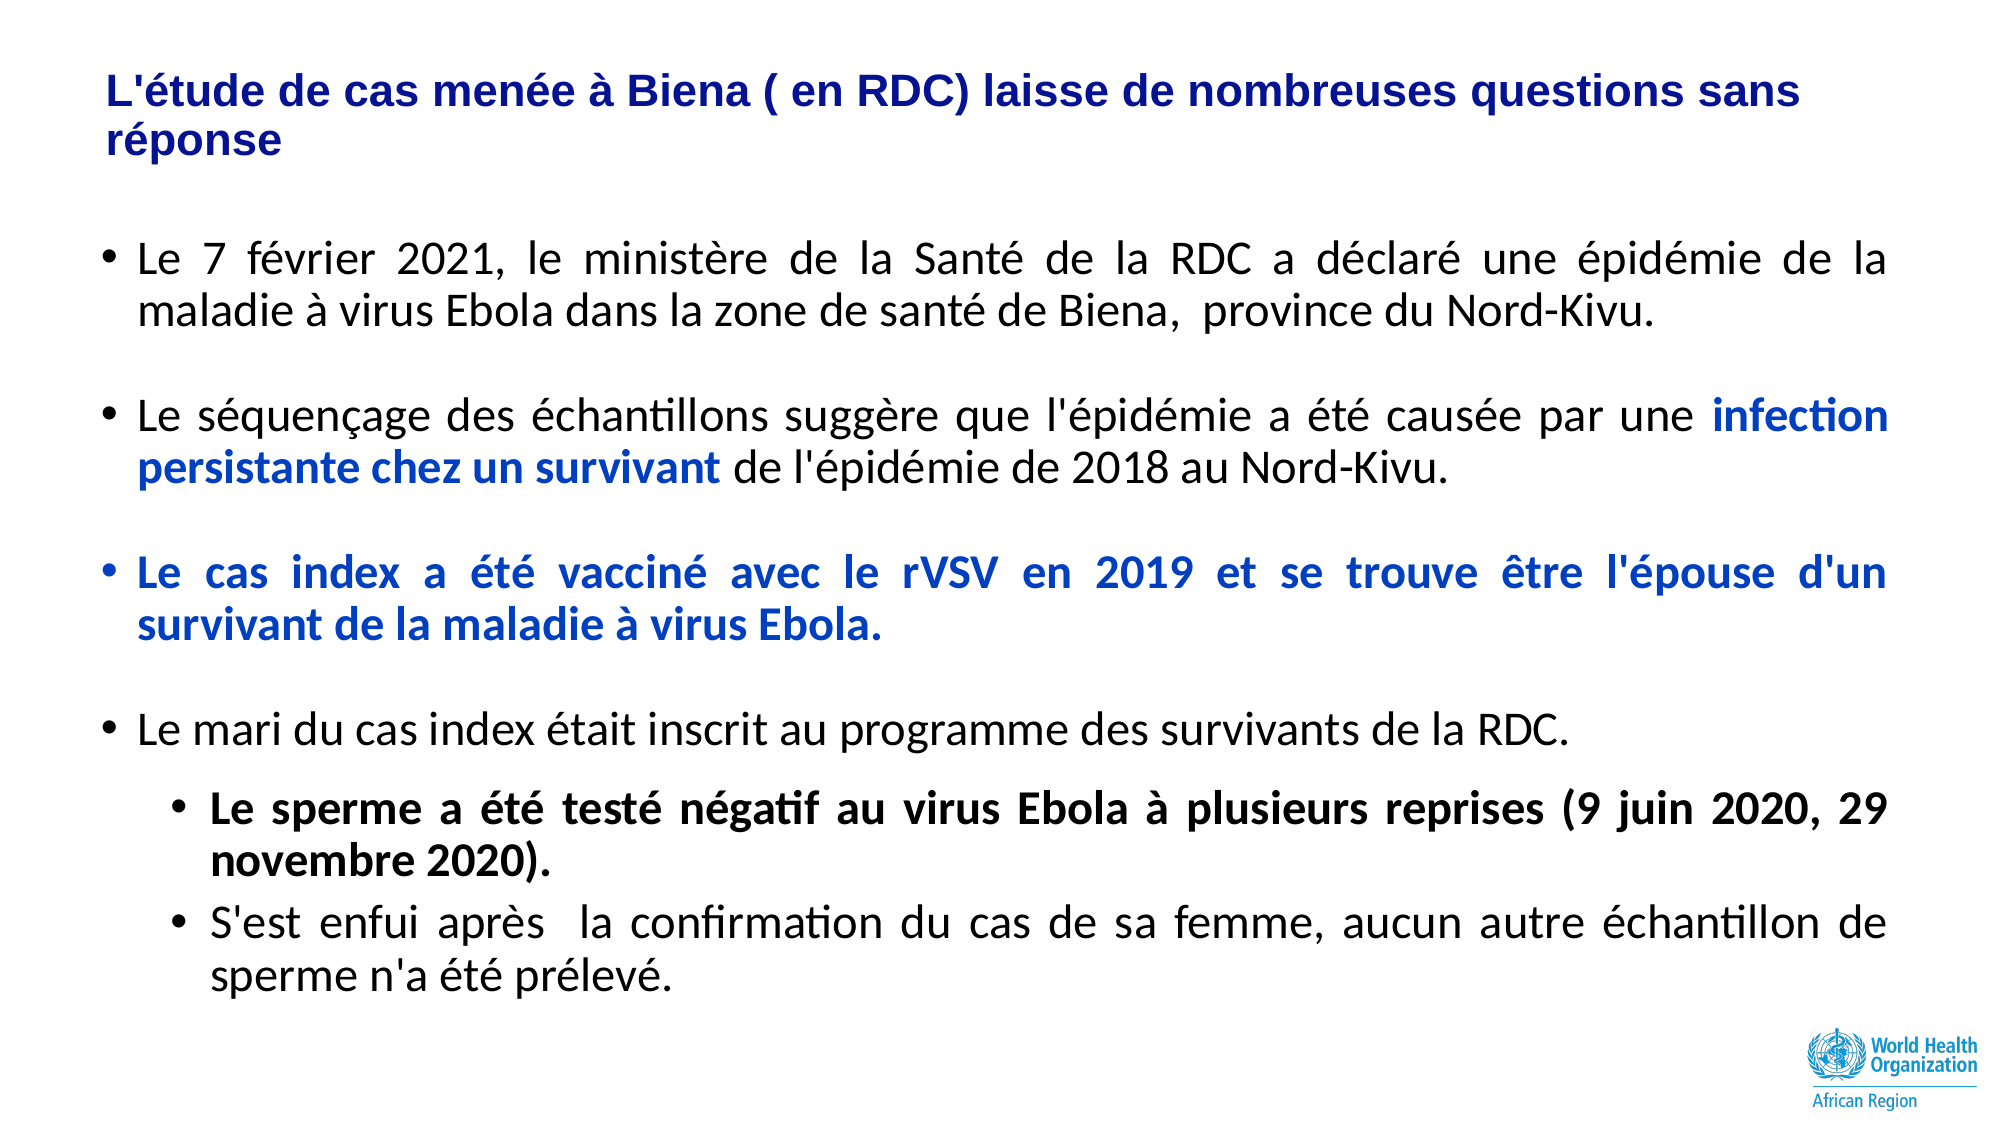

# L'étude de cas menée à Biena ( en RDC) laisse de nombreuses questions sans réponse
Le 7 février 2021, le ministère de la Santé de la RDC a déclaré une épidémie de la maladie à virus Ebola dans la zone de santé de Biena,  province du Nord-Kivu.
Le séquençage des échantillons suggère que l'épidémie a été causée par une infection persistante chez un survivant de l'épidémie de 2018 au Nord-Kivu.
Le cas index a été vacciné avec le rVSV en 2019 et se trouve être l'épouse d'un survivant de la maladie à virus Ebola.
Le mari du cas index était inscrit au programme des survivants de la RDC.
Le sperme a été testé négatif au virus Ebola à plusieurs reprises (9 juin 2020, 29 novembre 2020).
S'est enfui après  la confirmation du cas de sa femme, aucun autre échantillon de sperme n'a été prélevé.